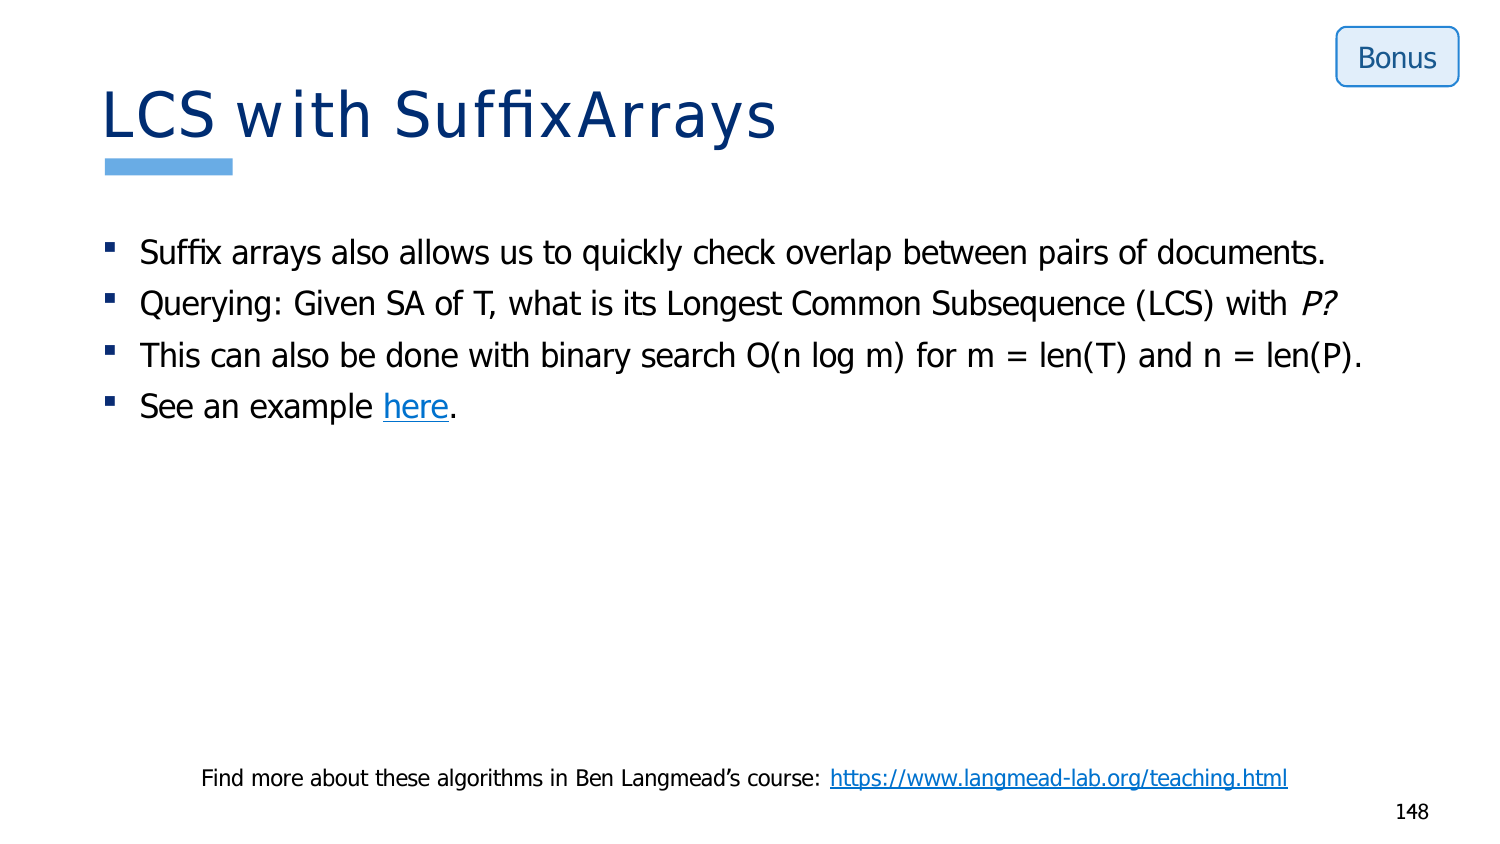

# LCS with SuffixArrays
Bonus
Suffix arrays also allows us to quickly check overlap between pairs of documents.
Querying: Given SA of T, what is its Longest Common Subsequence (LCS) with P?
This can also be done with binary search O(n log m) for m = len(T) and n = len(P).
See an example here.

Find more about these algorithms in Ben Langmead’s course: https://www.langmead-lab.org/teaching.html